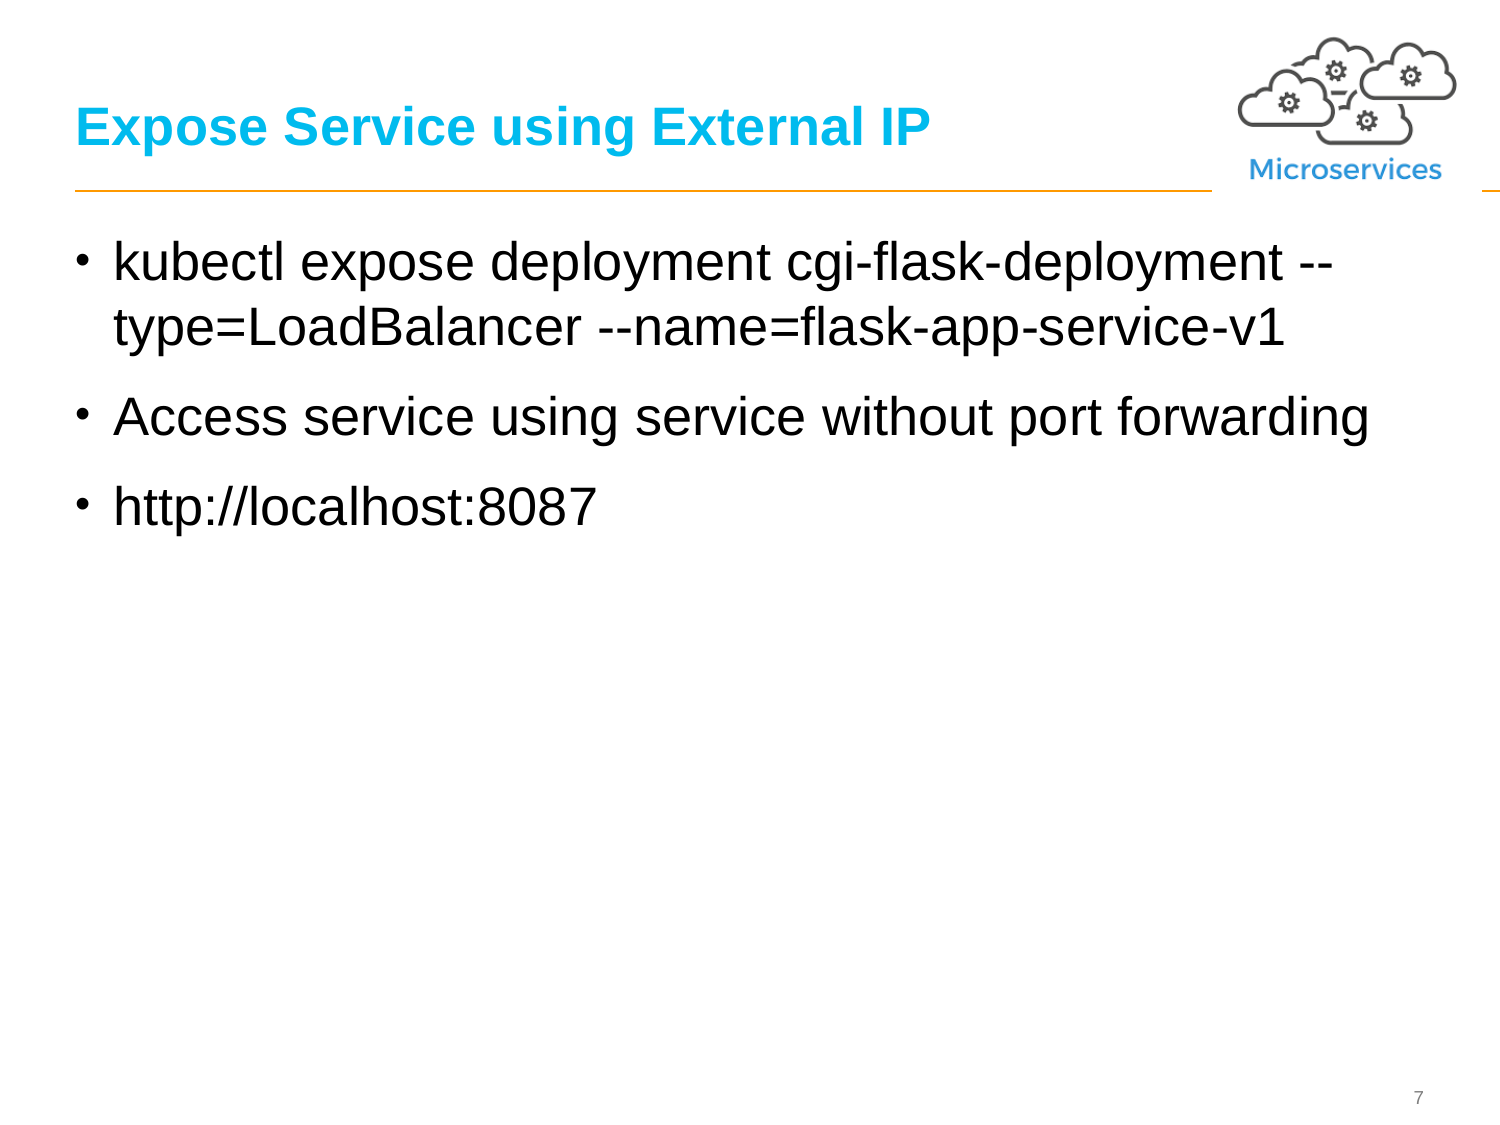

# Expose Service using External IP
kubectl expose deployment cgi-flask-deployment --type=LoadBalancer --name=flask-app-service-v1
Access service using service without port forwarding
http://localhost:8087